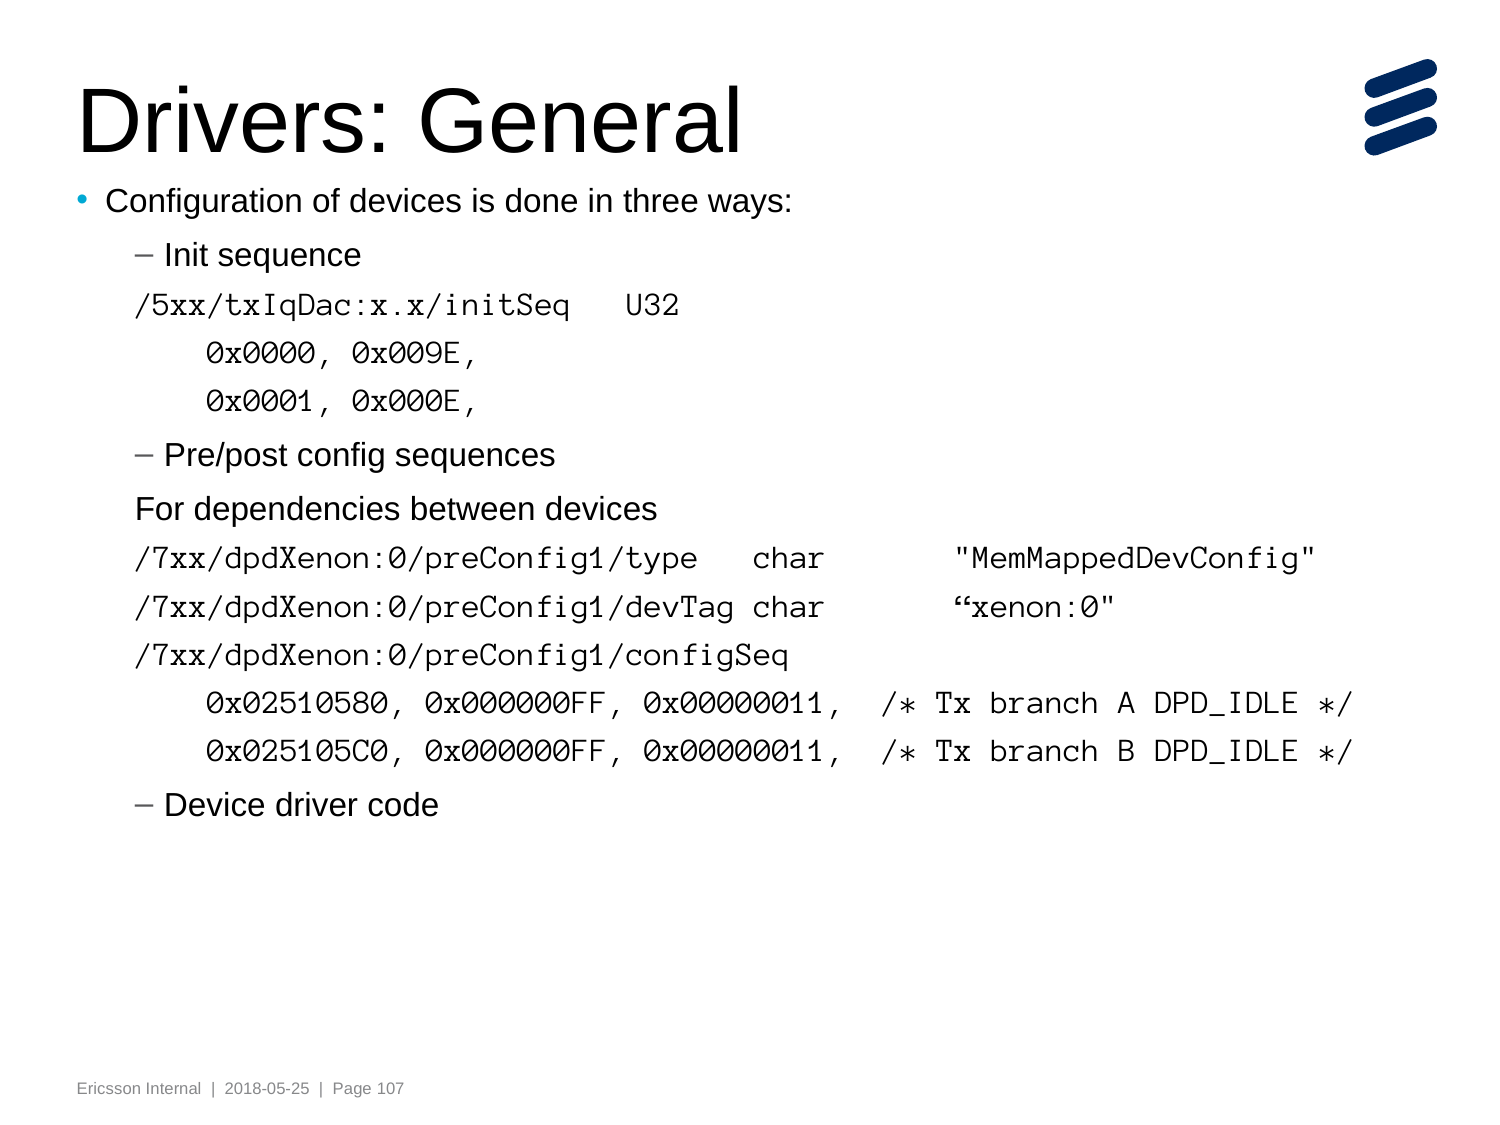

# Drivers: General
Configuration of devices is done in three ways:
Init sequence
/5xx/txIqDac:x.x/initSeq   U32
    0x0000, 0x009E,
    0x0001, 0x000E,
Pre/post config sequences
For dependencies between devices
/7xx/dpdXenon:0/preConfig1/type   char       "MemMappedDevConfig"
/7xx/dpdXenon:0/preConfig1/devTag char       “xenon:0"
/7xx/dpdXenon:0/preConfig1/configSeq
    0x02510580, 0x000000FF, 0x00000011,  /* Tx branch A DPD_IDLE */
    0x025105C0, 0x000000FF, 0x00000011,  /* Tx branch B DPD_IDLE */
Device driver code